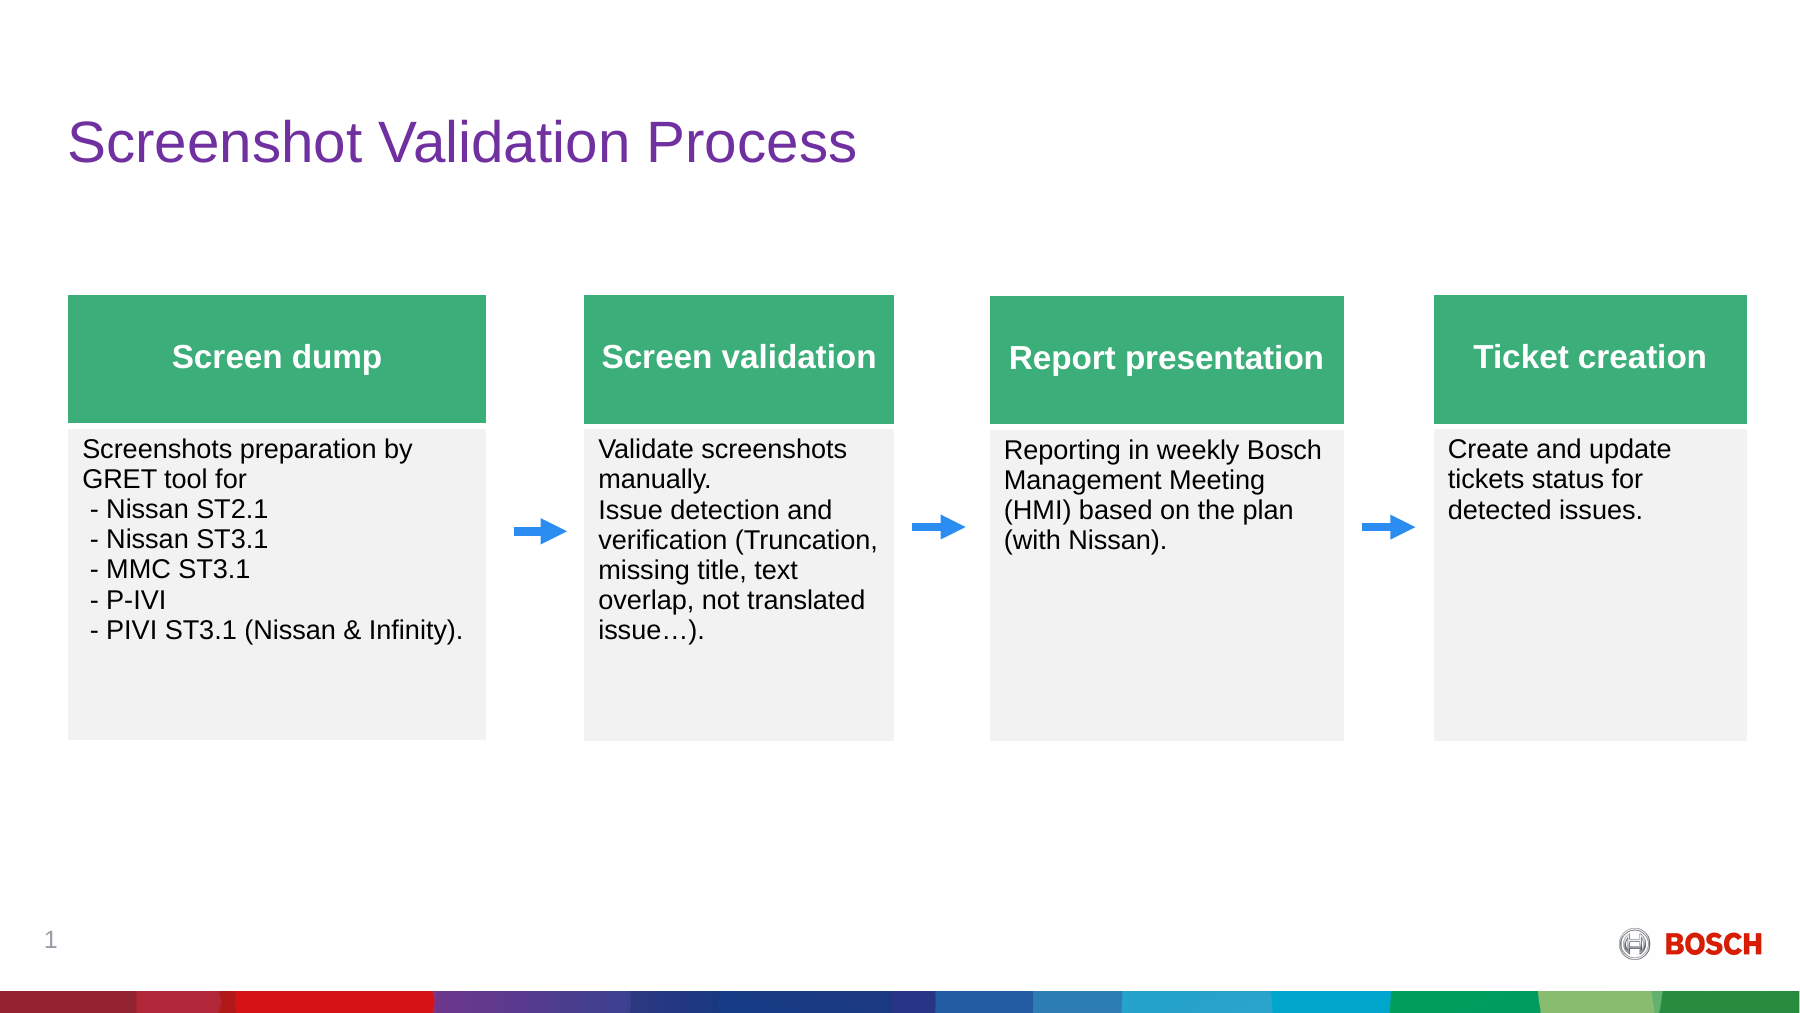

# Screenshot Validation Process
| Screen dump |
| --- |
| Screenshots preparation by GRET tool for - Nissan ST2.1 - Nissan ST3.1 - MMC ST3.1 - P-IVI - PIVI ST3.1 (Nissan & Infinity). |
| Screen validation |
| --- |
| Validate screenshots manually. Issue detection and verification (Truncation, missing title, text overlap, not translated issue…). |
| Ticket creation |
| --- |
| Create and update tickets status for detected issues. |
| Report presentation |
| --- |
| Reporting in weekly Bosch Management Meeting (HMI) based on the plan (with Nissan). |
1